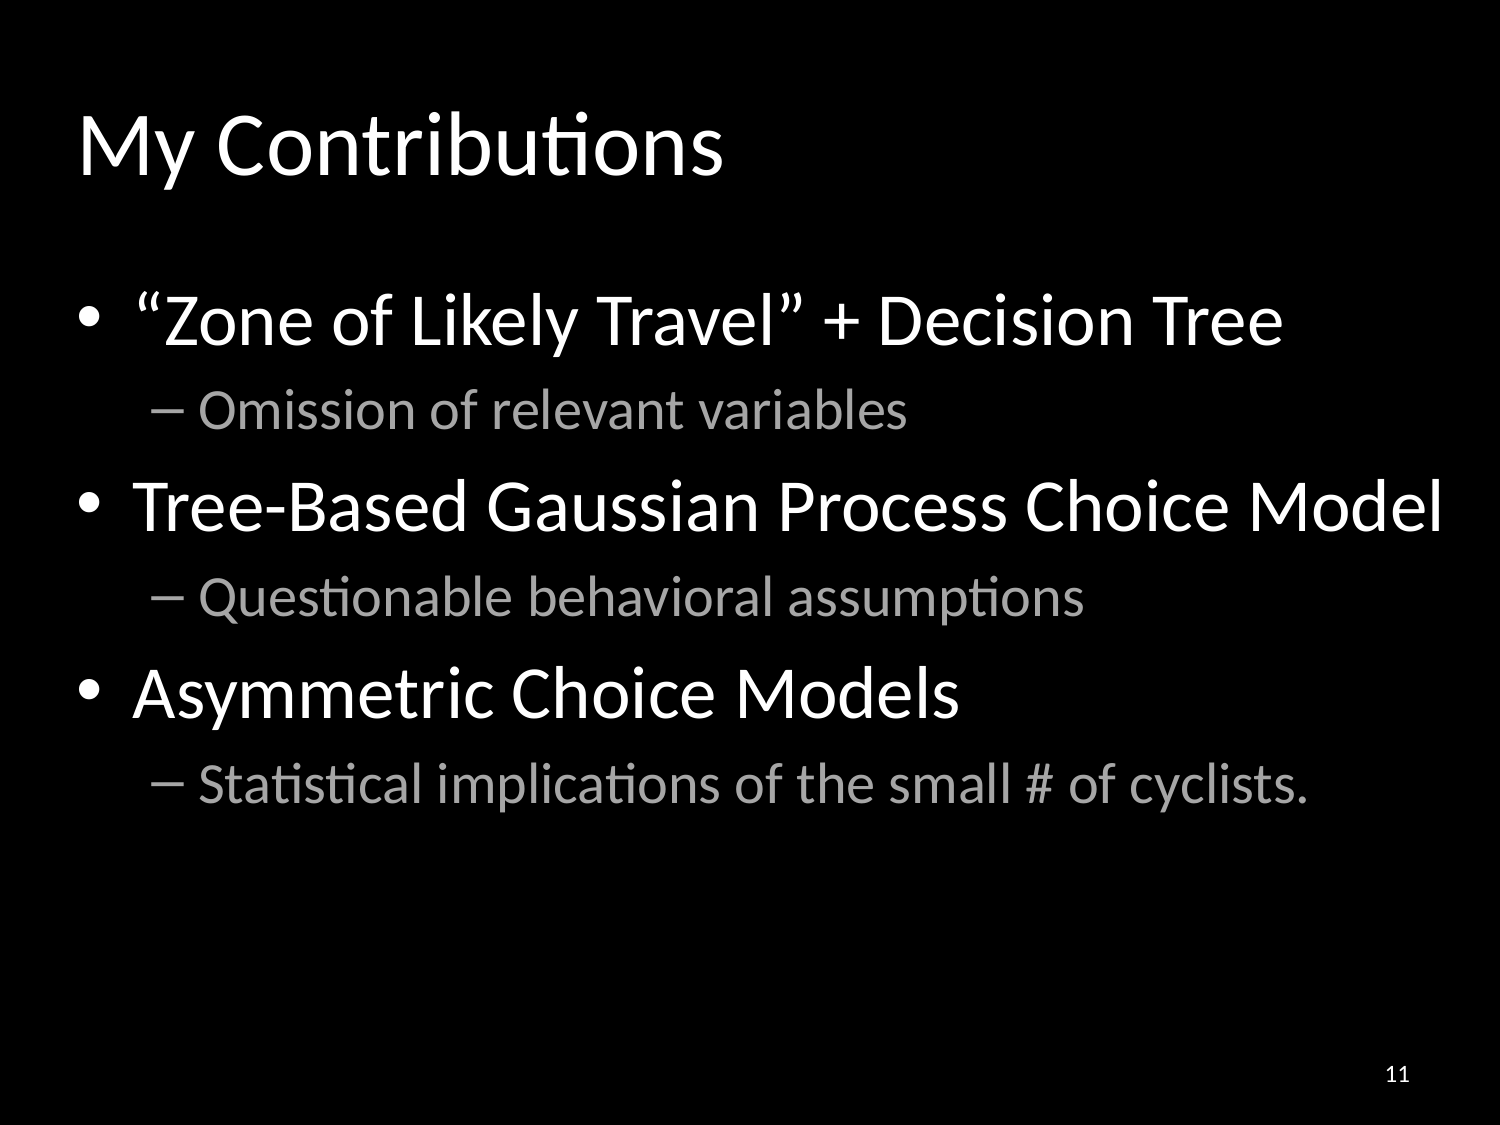

# My Contributions
“Zone of Likely Travel” + Decision Tree
Omission of relevant variables
Tree-Based Gaussian Process Choice Model
Questionable behavioral assumptions
Asymmetric Choice Models
Statistical implications of the small # of cyclists.
11